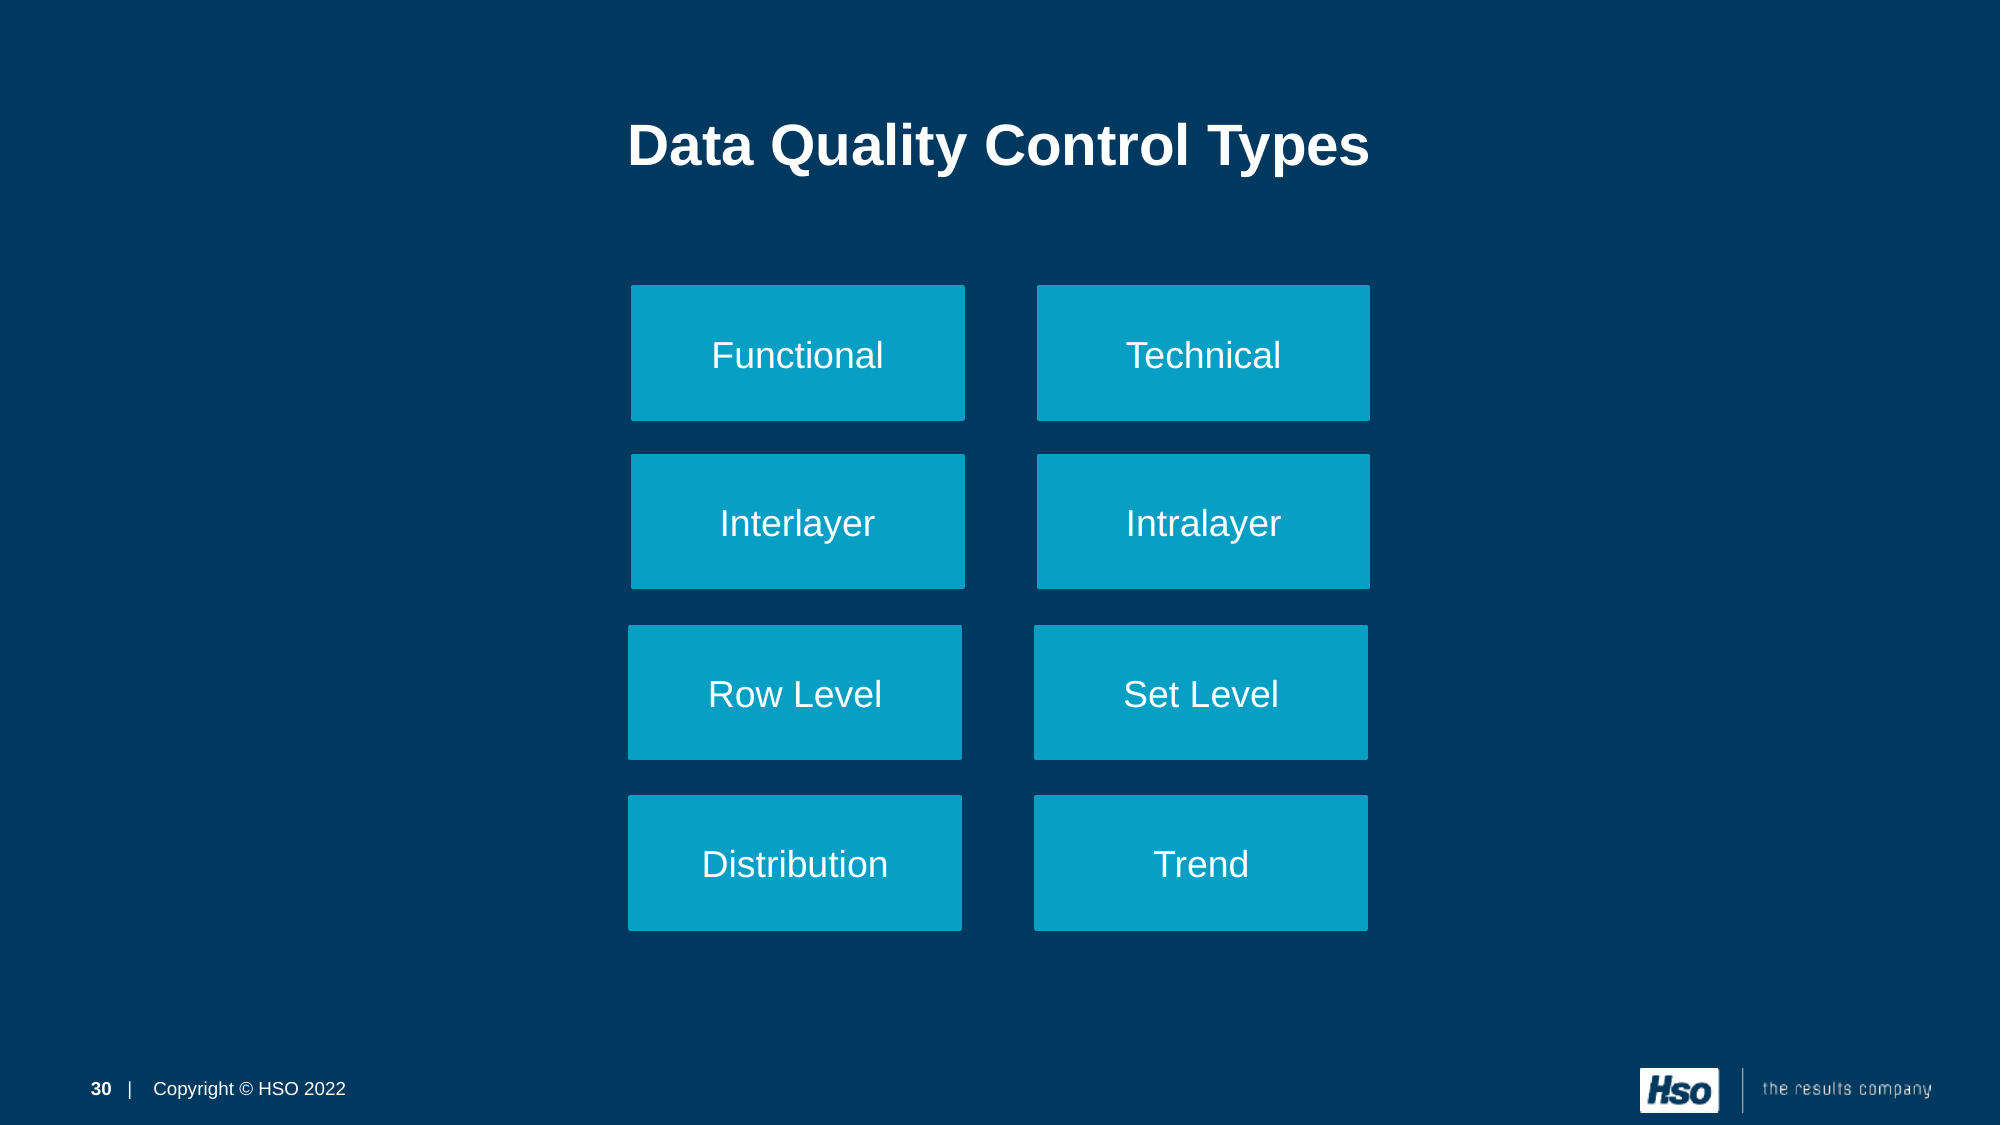

# Data Quality Control Types
Functional
Interlayer
Row Level
Distribution
Technical
Intralayer
Set Level
Trend